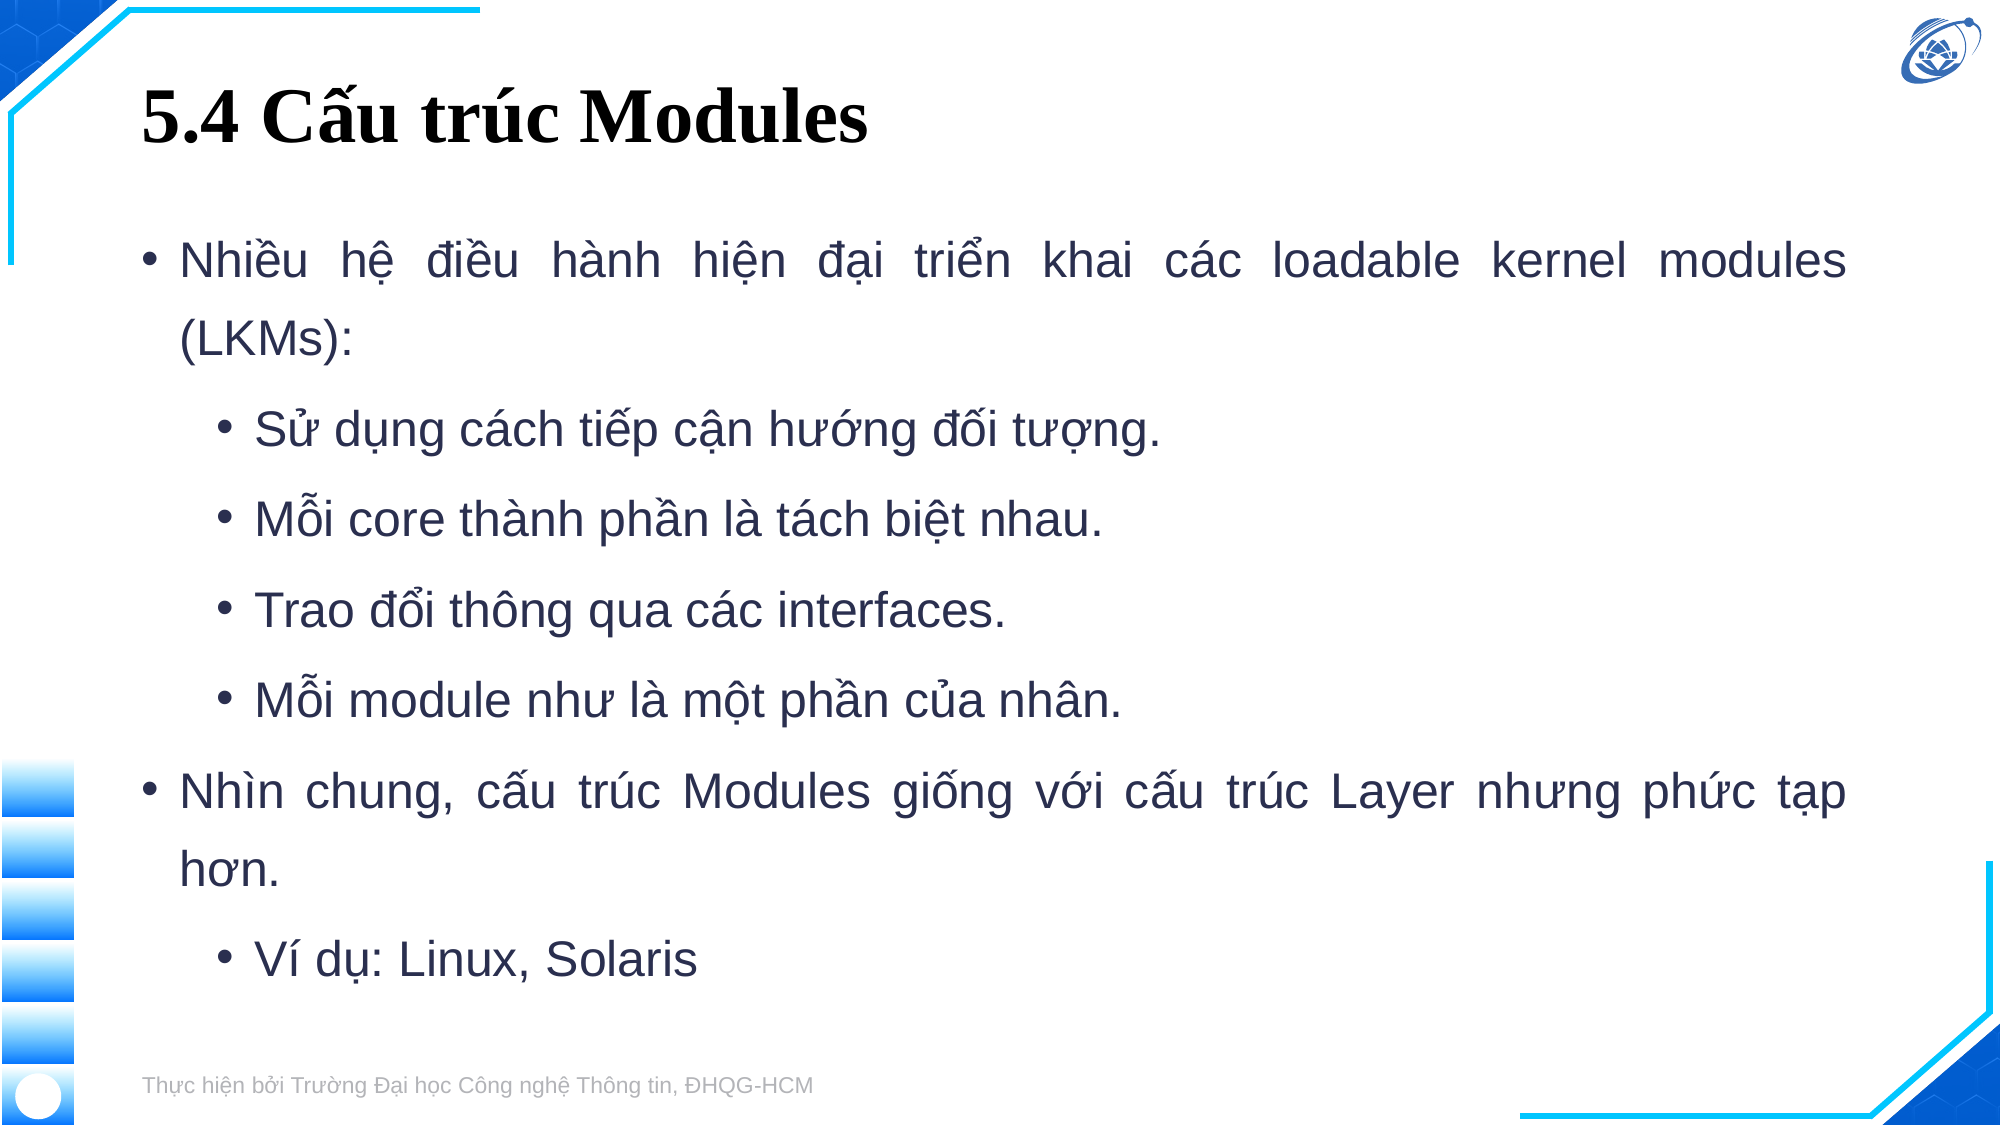

# 5.4 Cấu trúc Modules
Nhiều hệ điều hành hiện đại triển khai các loadable kernel modules (LKMs):
Sử dụng cách tiếp cận hướng đối tượng.
Mỗi core thành phần là tách biệt nhau.
Trao đổi thông qua các interfaces.
Mỗi module như là một phần của nhân.
Nhìn chung, cấu trúc Modules giống với cấu trúc Layer nhưng phức tạp hơn.
Ví dụ: Linux, Solaris
Thực hiện bởi Trường Đại học Công nghệ Thông tin, ĐHQG-HCM
49